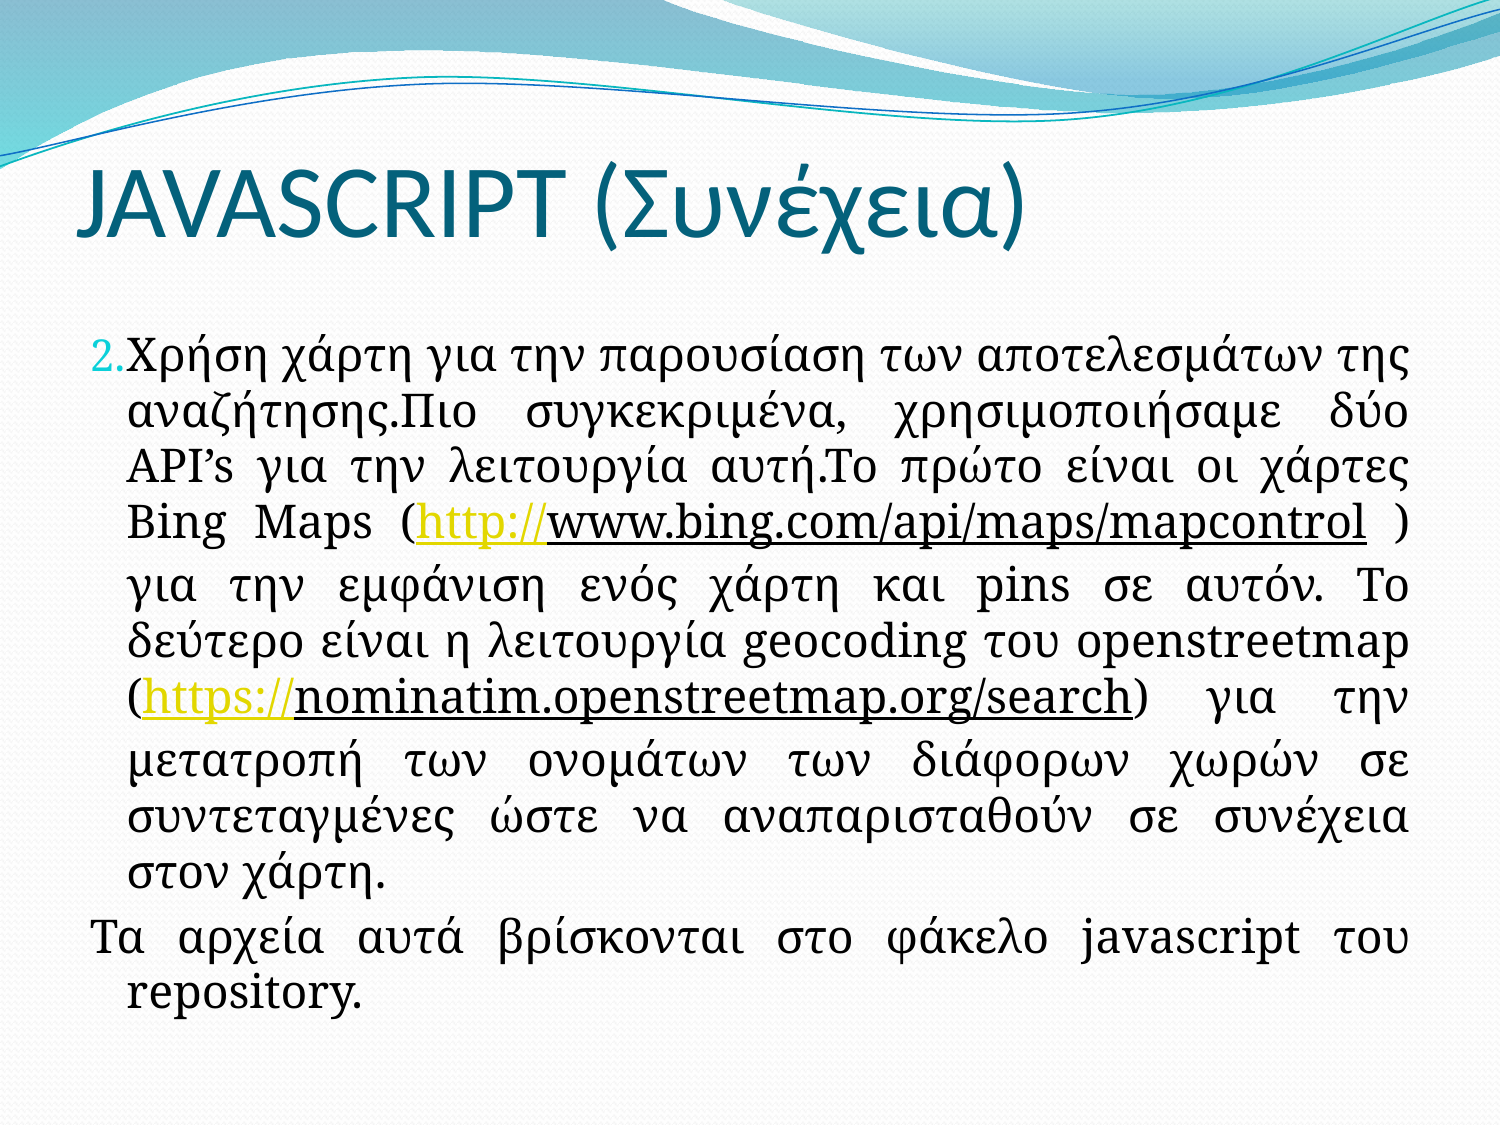

# JAVASCRIPT (Συνέχεια)
Χρήση χάρτη για την παρουσίαση των αποτελεσμάτων της αναζήτησης.Πιο συγκεκριμένα, χρησιμοποιήσαμε δύο API’s για την λειτουργία αυτή.Το πρώτο είναι οι χάρτες Bing Maps (http://www.bing.com/api/maps/mapcontrol ) για την εμφάνιση ενός χάρτη και pins σε αυτόν. Το δεύτερο είναι η λειτουργία geocoding του openstreetmap (https://nominatim.openstreetmap.org/search) για την μετατροπή των ονομάτων των διάφορων χωρών σε συντεταγμένες ώστε να αναπαρισταθούν σε συνέχεια στον χάρτη.
Τα αρχεία αυτά βρίσκονται στο φάκελο javascript του repository.